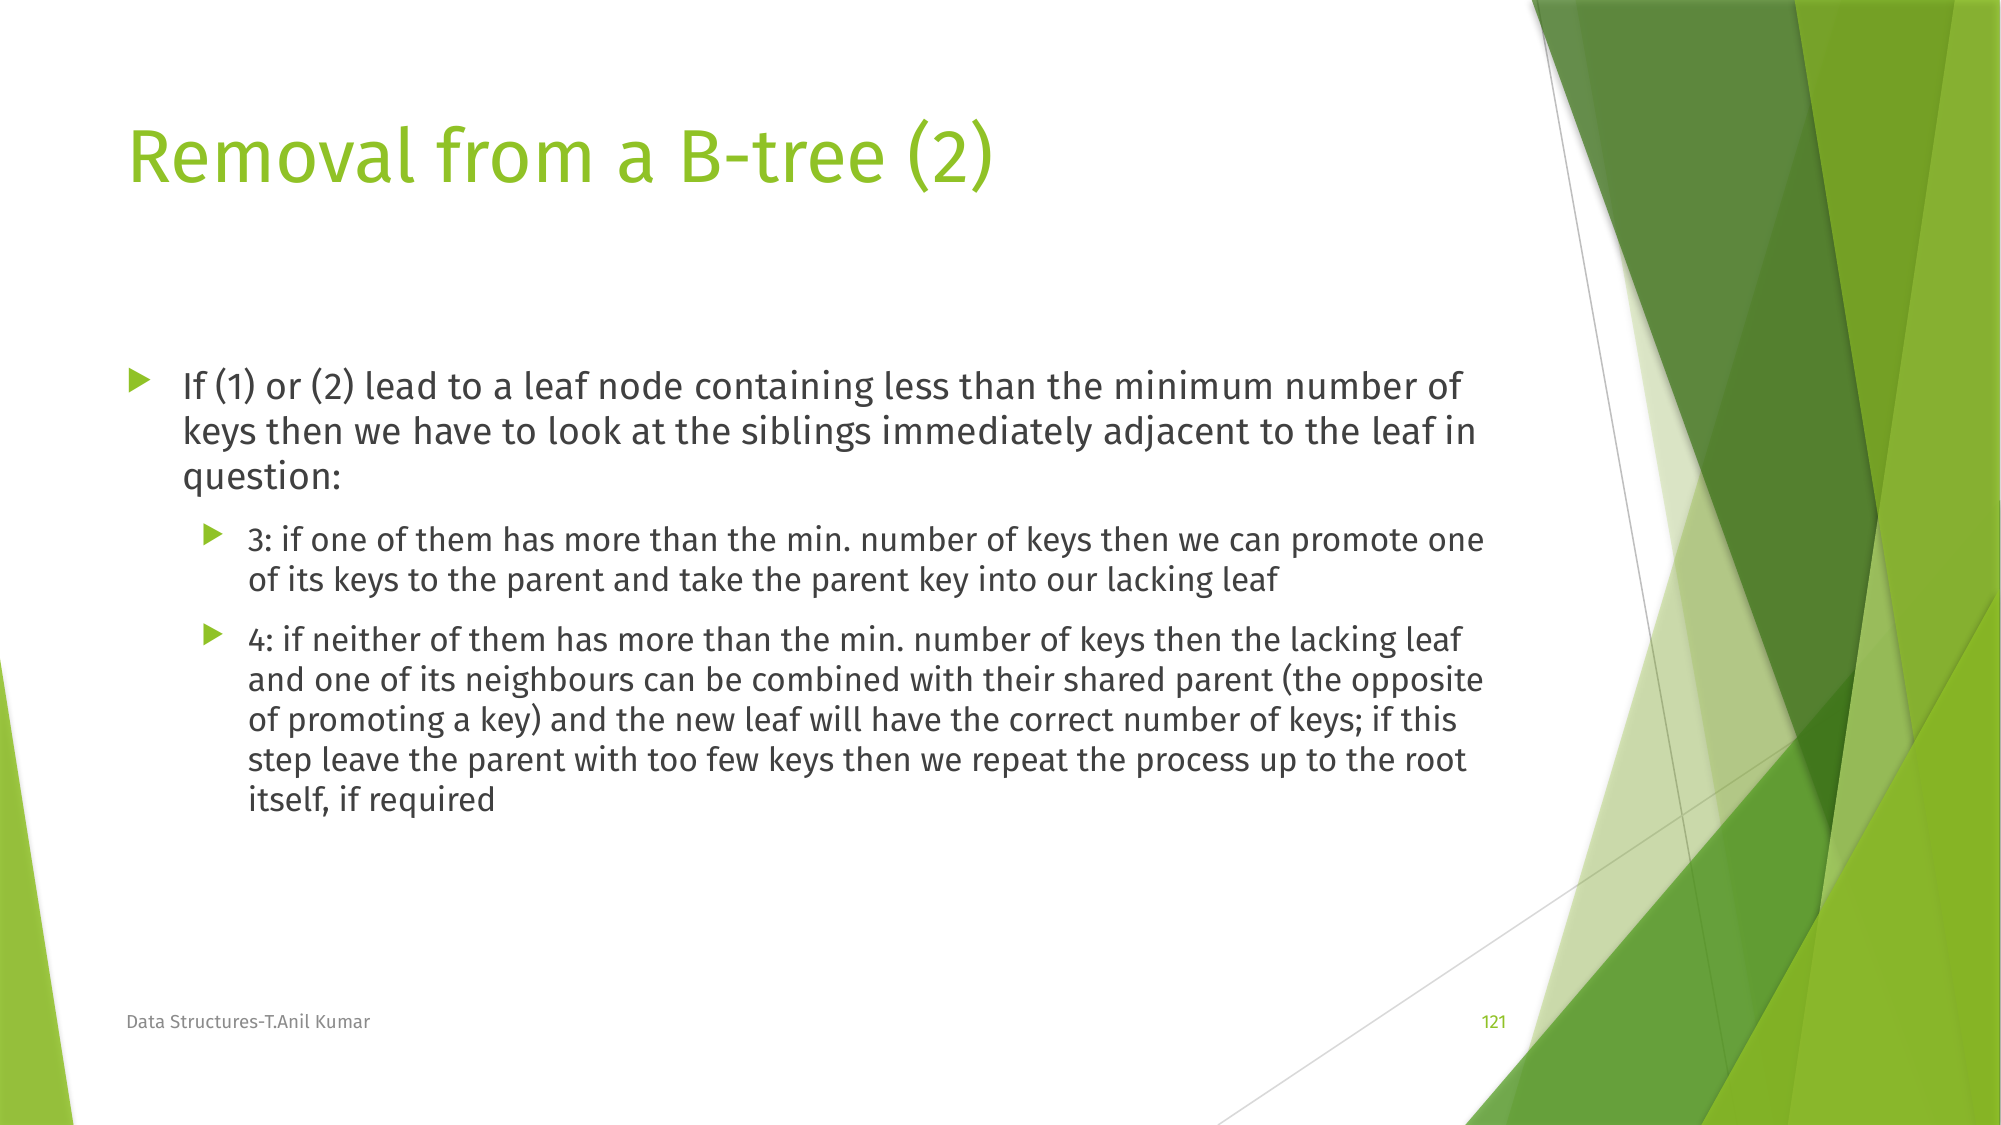

# Removal from a B-tree (2)
If (1) or (2) lead to a leaf node containing less than the minimum number of keys then we have to look at the siblings immediately adjacent to the leaf in question:
3: if one of them has more than the min. number of keys then we can promote one of its keys to the parent and take the parent key into our lacking leaf
4: if neither of them has more than the min. number of keys then the lacking leaf and one of its neighbours can be combined with their shared parent (the opposite of promoting a key) and the new leaf will have the correct number of keys; if this step leave the parent with too few keys then we repeat the process up to the root itself, if required

Data Structures-T.Anil Kumar
121